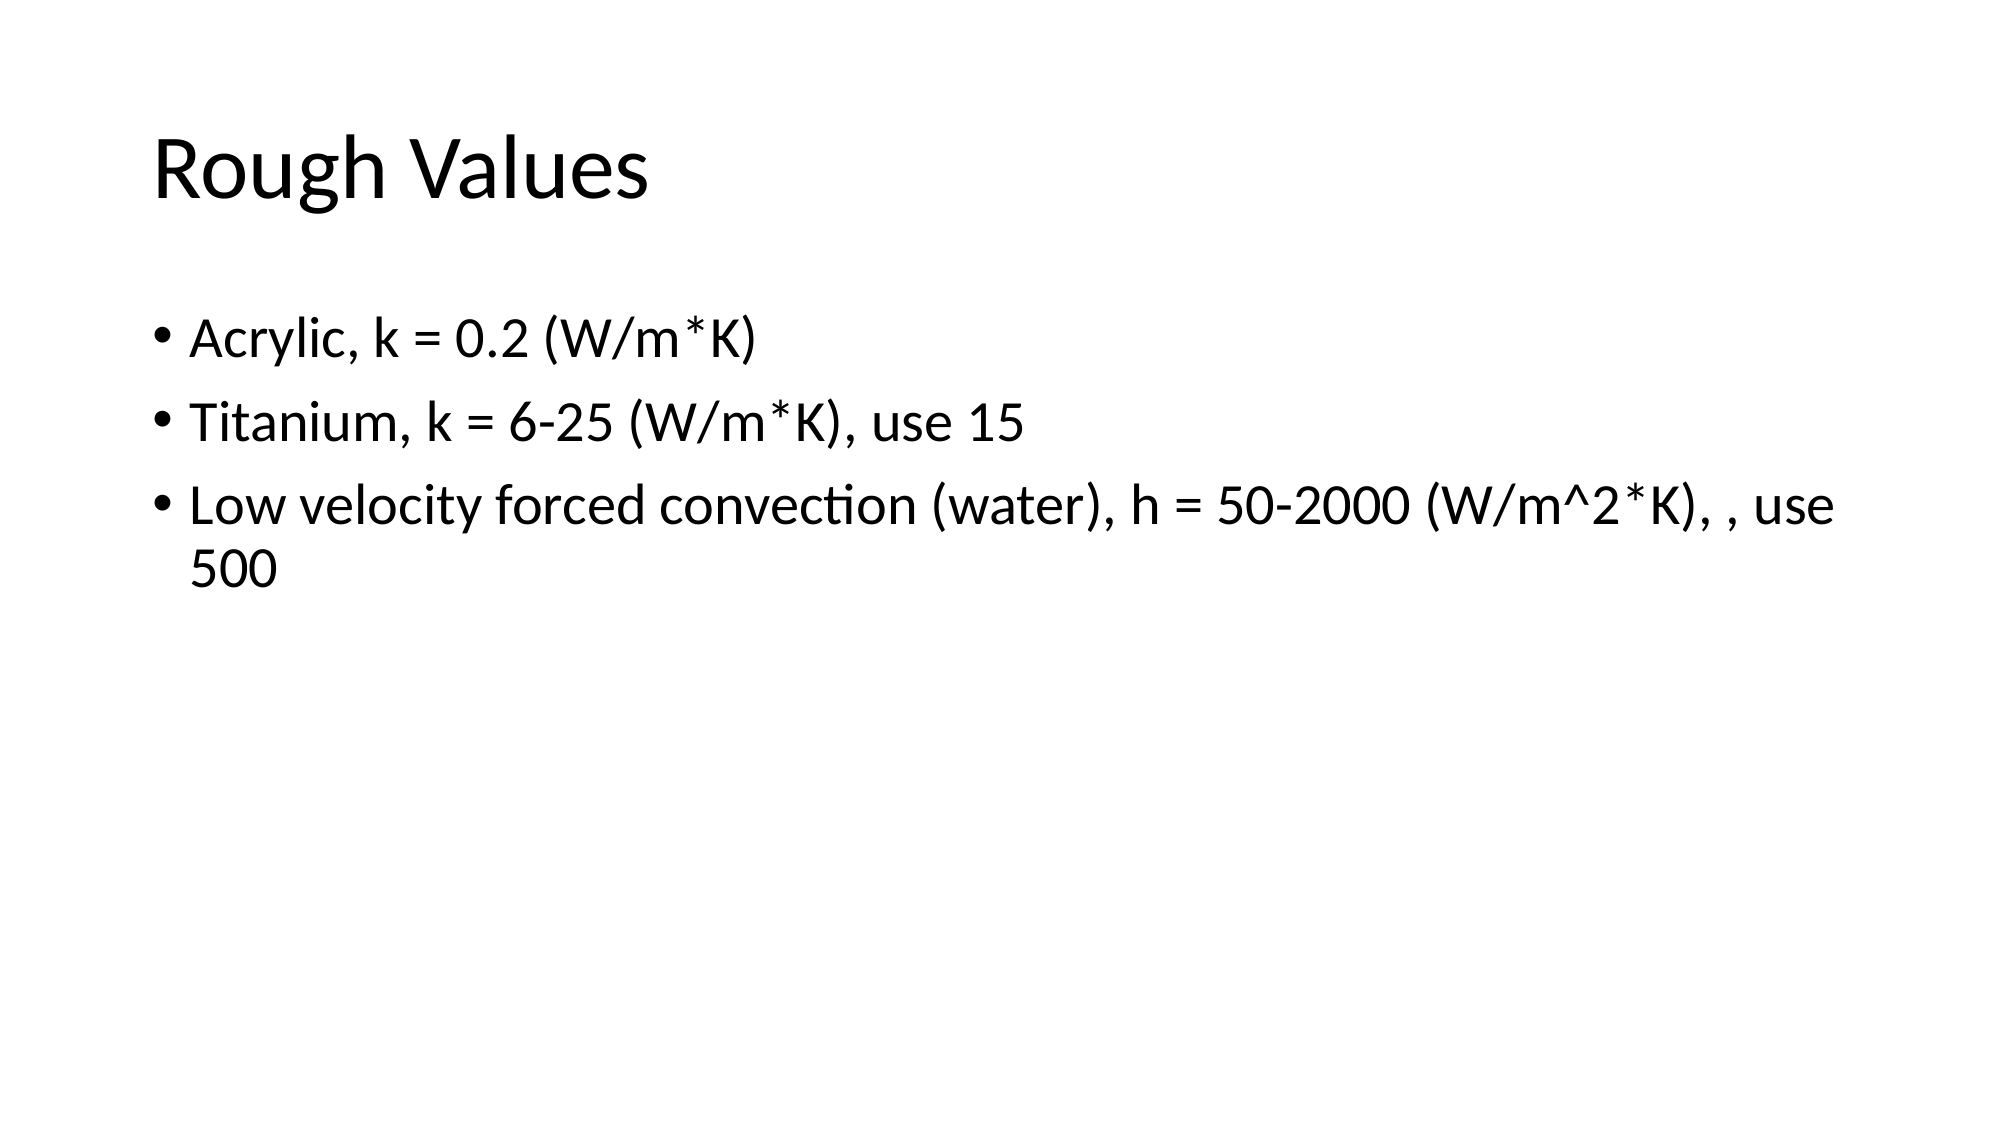

# Rough Values
Acrylic, k = 0.2 (W/m*K)
Titanium, k = 6-25 (W/m*K), use 15
Low velocity forced convection (water), h = 50-2000 (W/m^2*K), , use 500